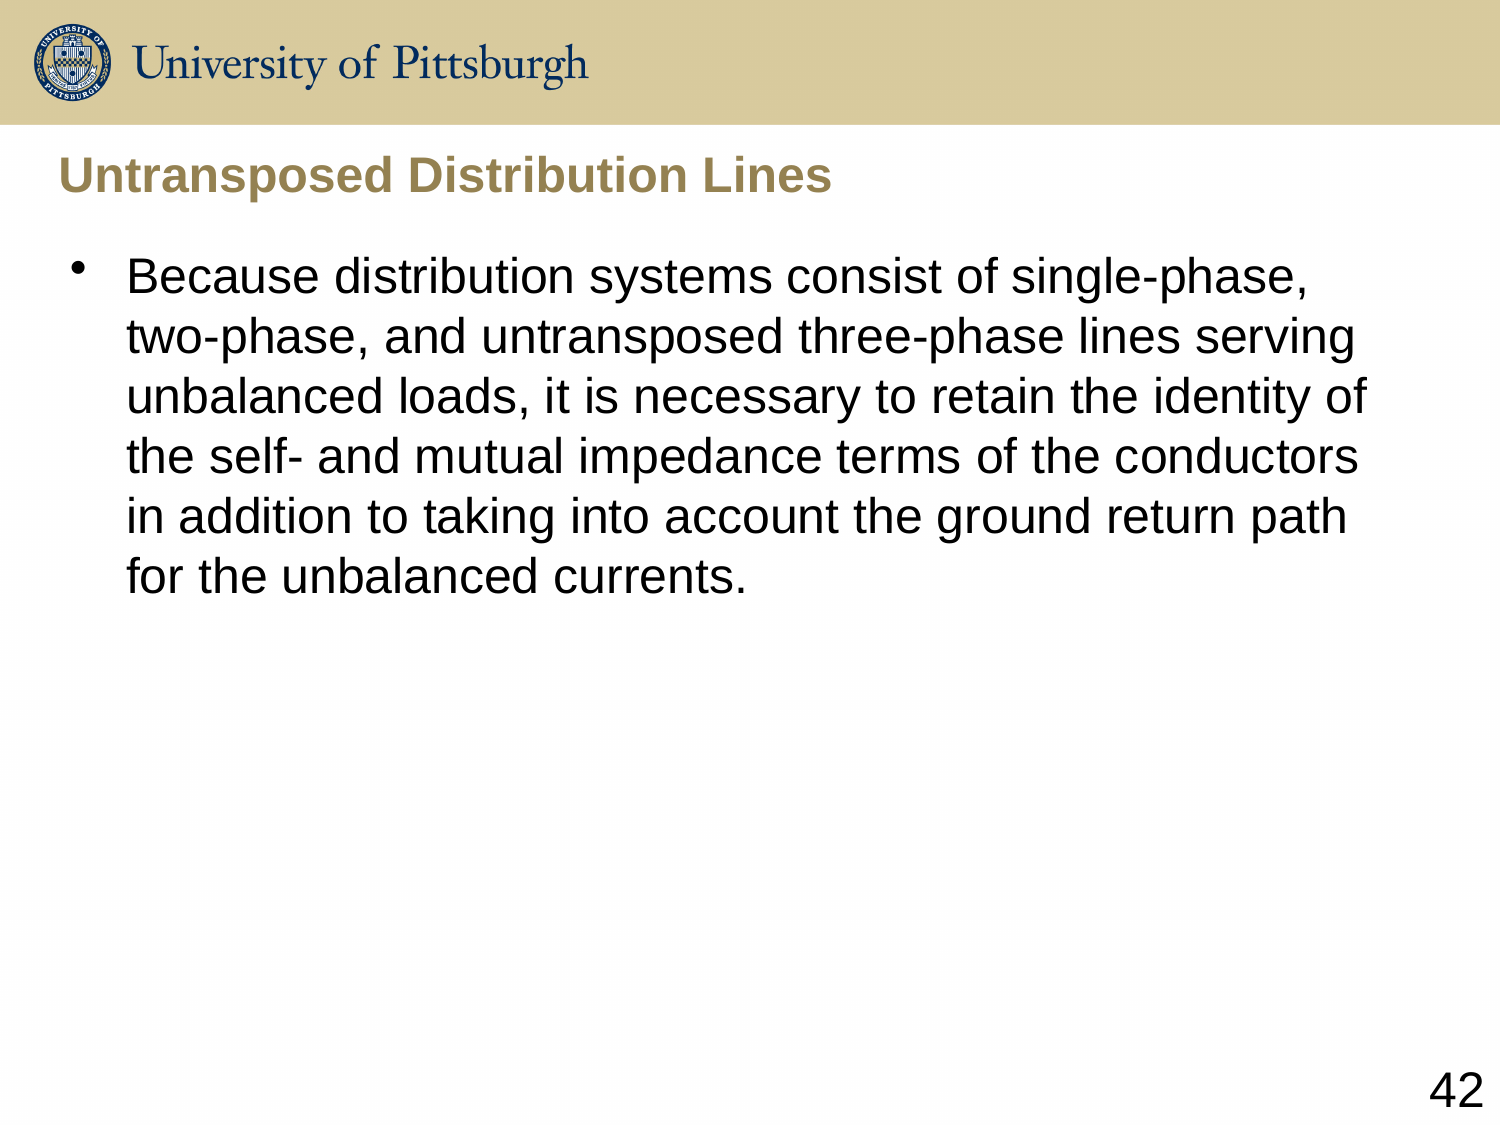

# Untransposed Distribution Lines
Because distribution systems consist of single-phase, two-phase, and untransposed three-phase lines serving unbalanced loads, it is necessary to retain the identity of the self- and mutual impedance terms of the conductors in addition to taking into account the ground return path for the unbalanced currents.
42